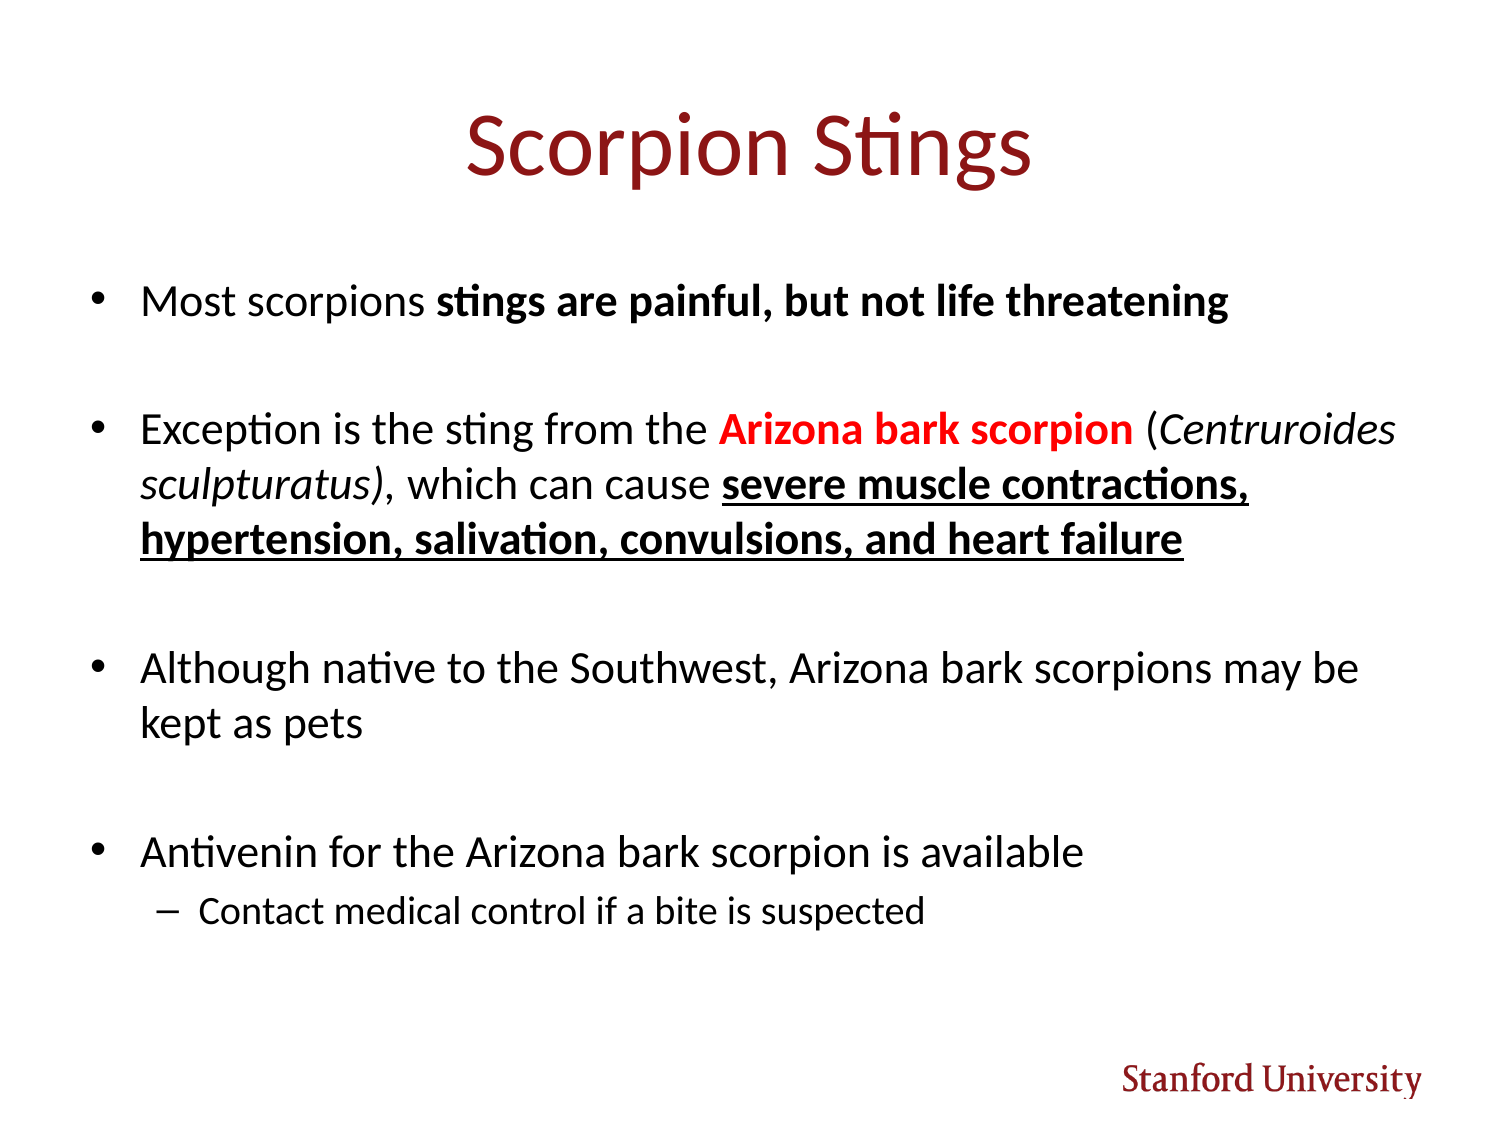

# Scorpion Stings
Most scorpions stings are painful, but not life threatening

Exception is the sting from the Arizona bark scorpion (Centruroides sculpturatus), which can cause severe muscle contractions, hypertension, salivation, convulsions, and heart failure

Although native to the Southwest, Arizona bark scorpions may be kept as pets

Antivenin for the Arizona bark scorpion is available
Contact medical control if a bite is suspected